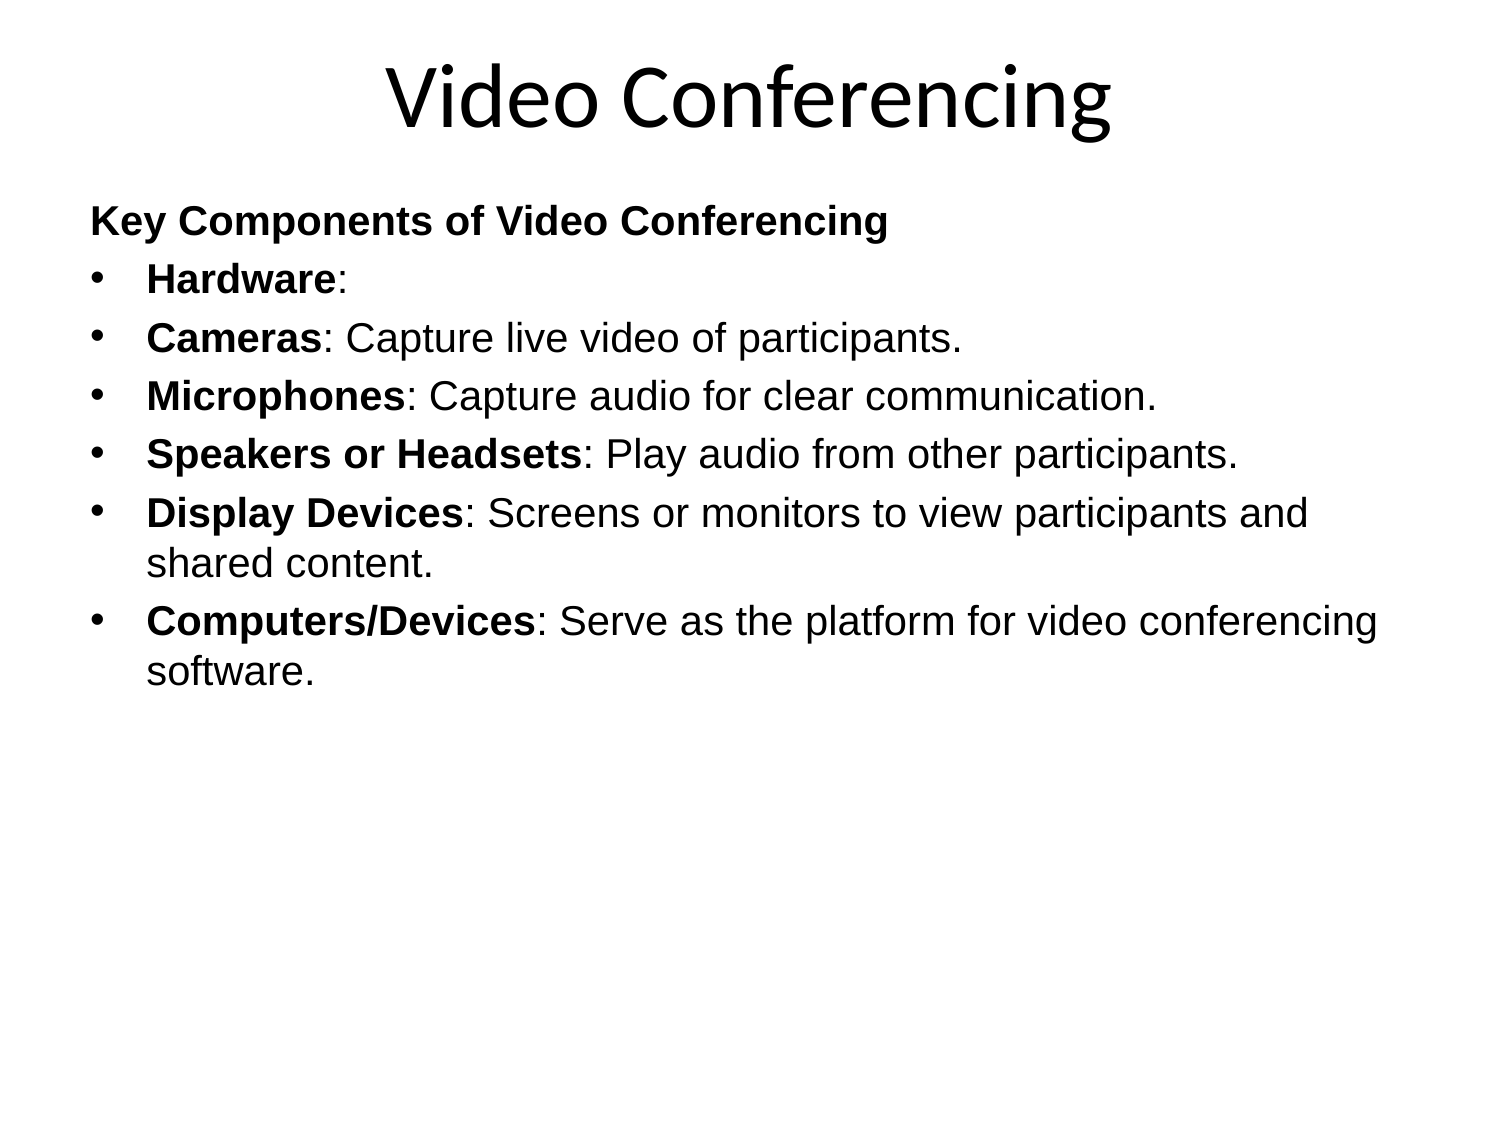

# Video Conferencing
Key Components of Video Conferencing
Hardware:
Cameras: Capture live video of participants.
Microphones: Capture audio for clear communication.
Speakers or Headsets: Play audio from other participants.
Display Devices: Screens or monitors to view participants and shared content.
Computers/Devices: Serve as the platform for video conferencing software.